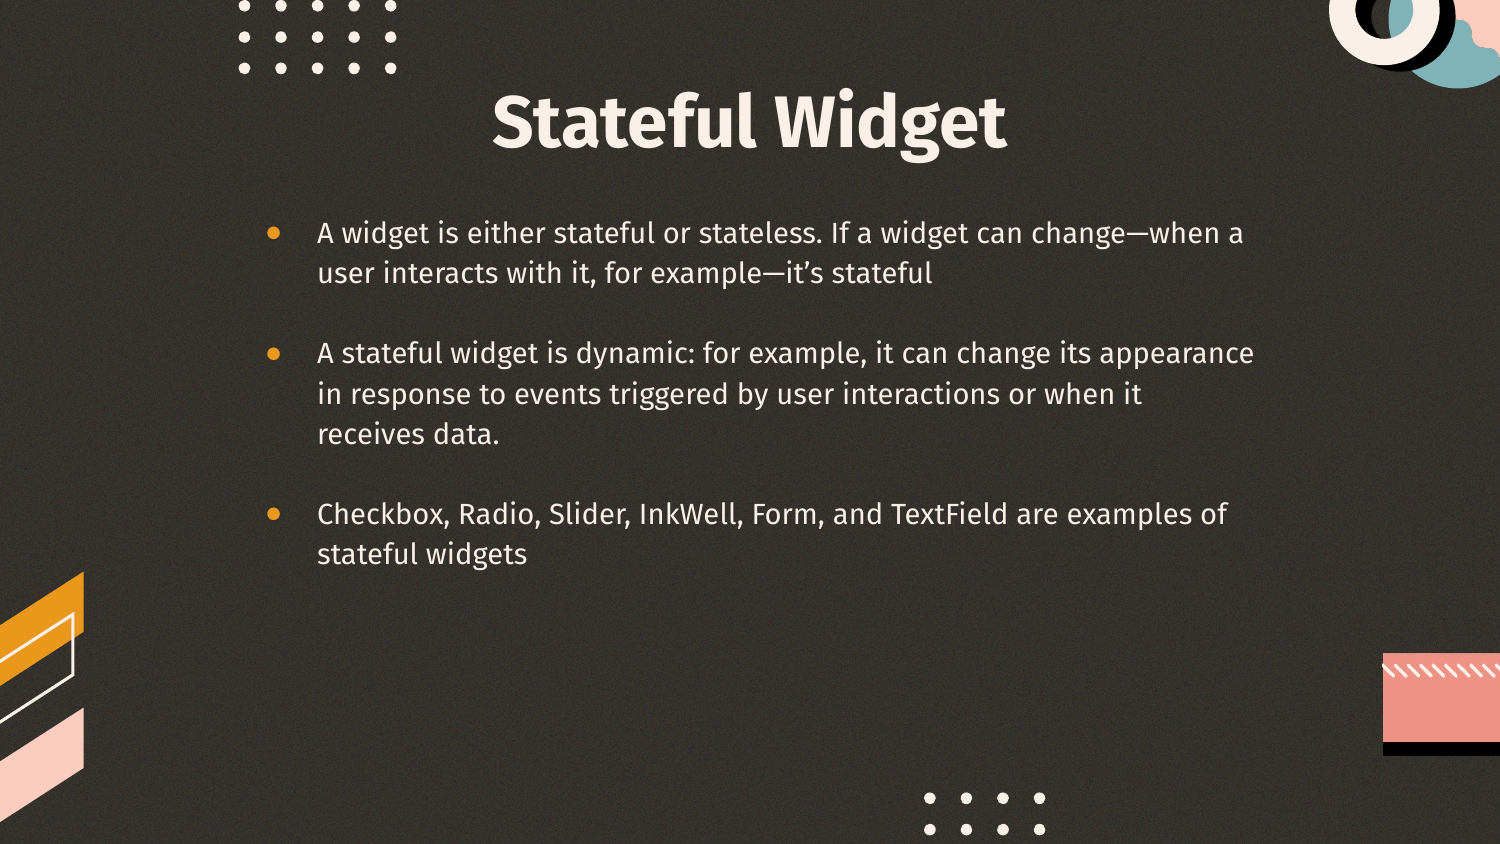

# Stateful Widget
A widget is either stateful or stateless. If a widget can change—when a user interacts with it, for example—it’s stateful

A stateful widget is dynamic: for example, it can change its appearance in response to events triggered by user interactions or when it receives data.

Checkbox, Radio, Slider, InkWell, Form, and TextField are examples of stateful widgets